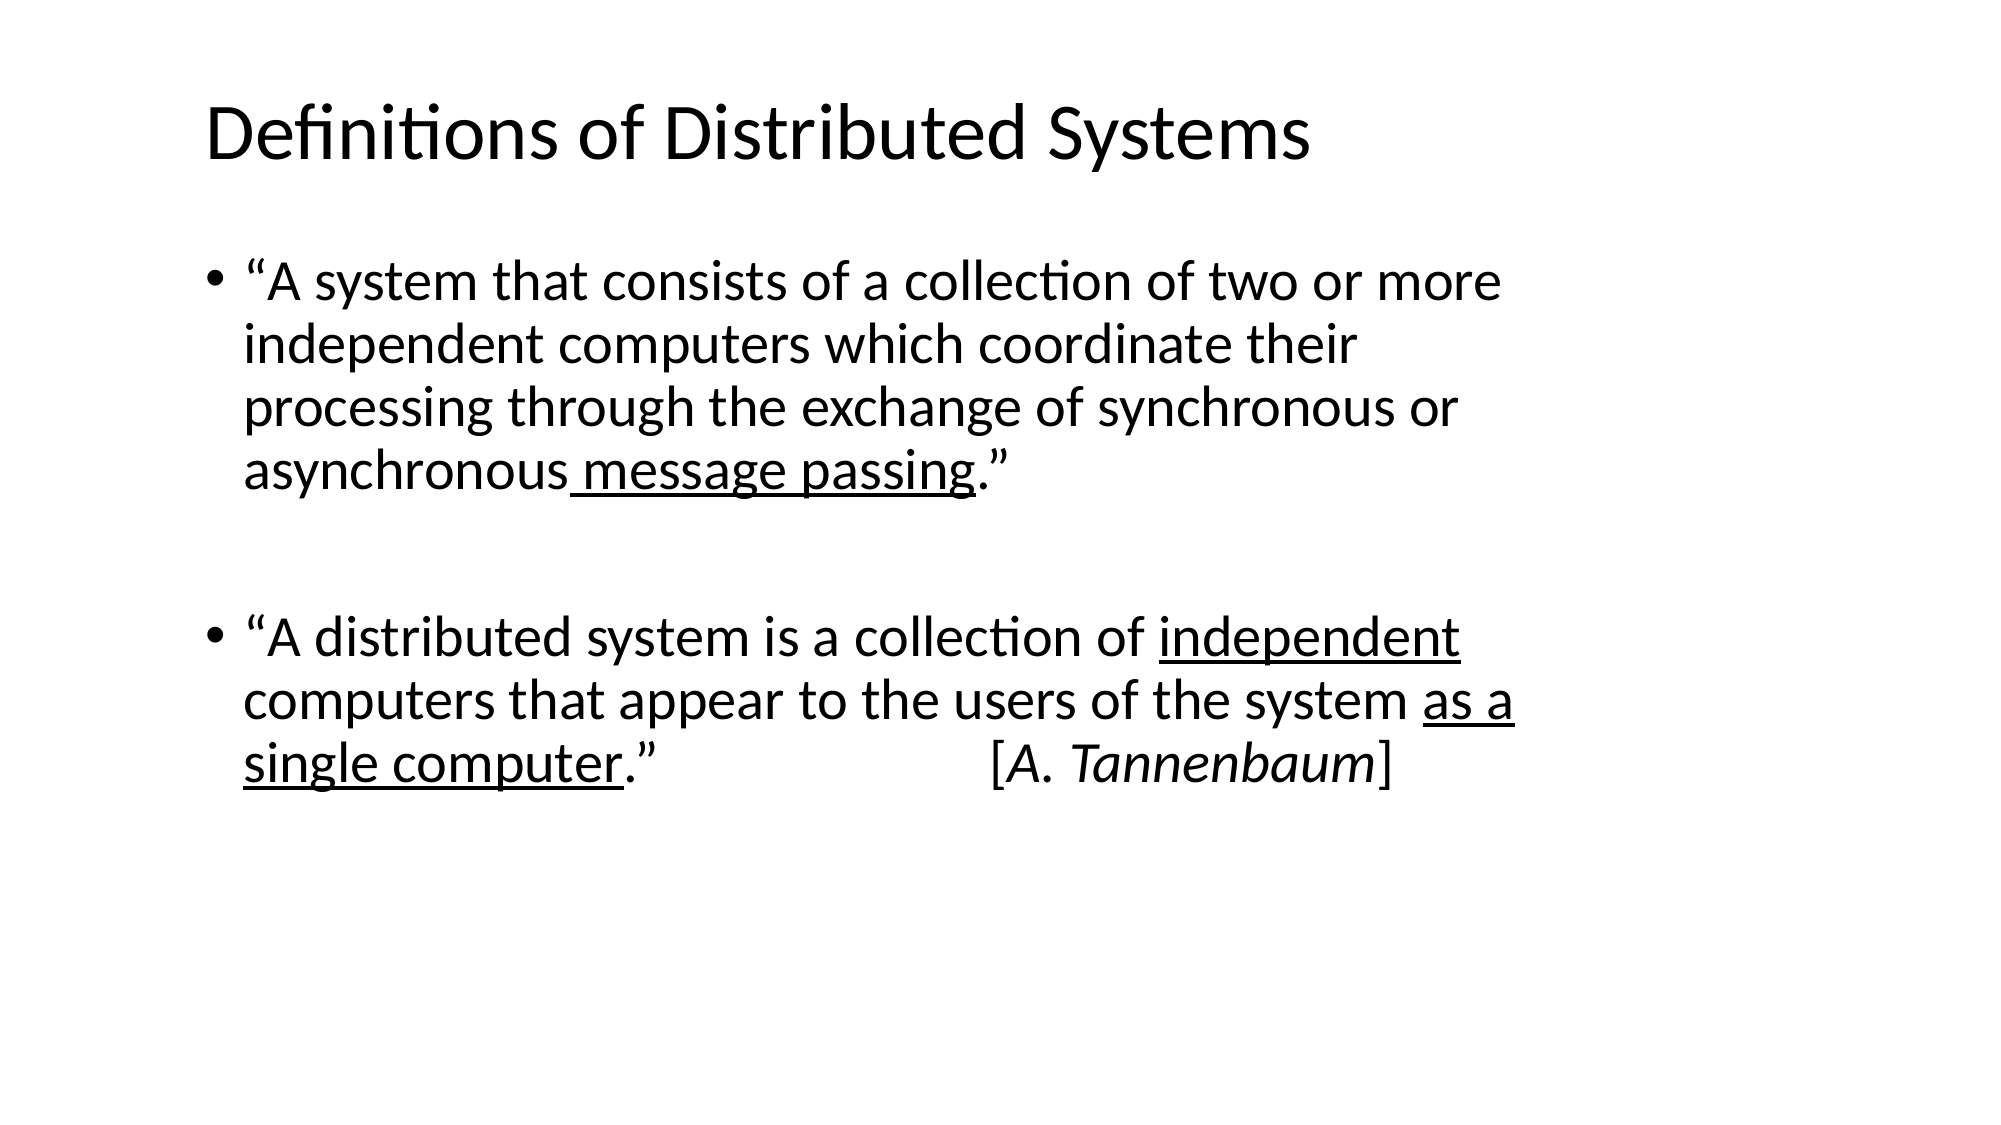

# Definitions of Distributed Systems
“A system that consists of a collection of two or more independent computers which coordinate their processing through the exchange of synchronous or asynchronous message passing.”

“A distributed system is a collection of independent computers that appear to the users of the system as a single computer.”                         [A. Tannenbaum]